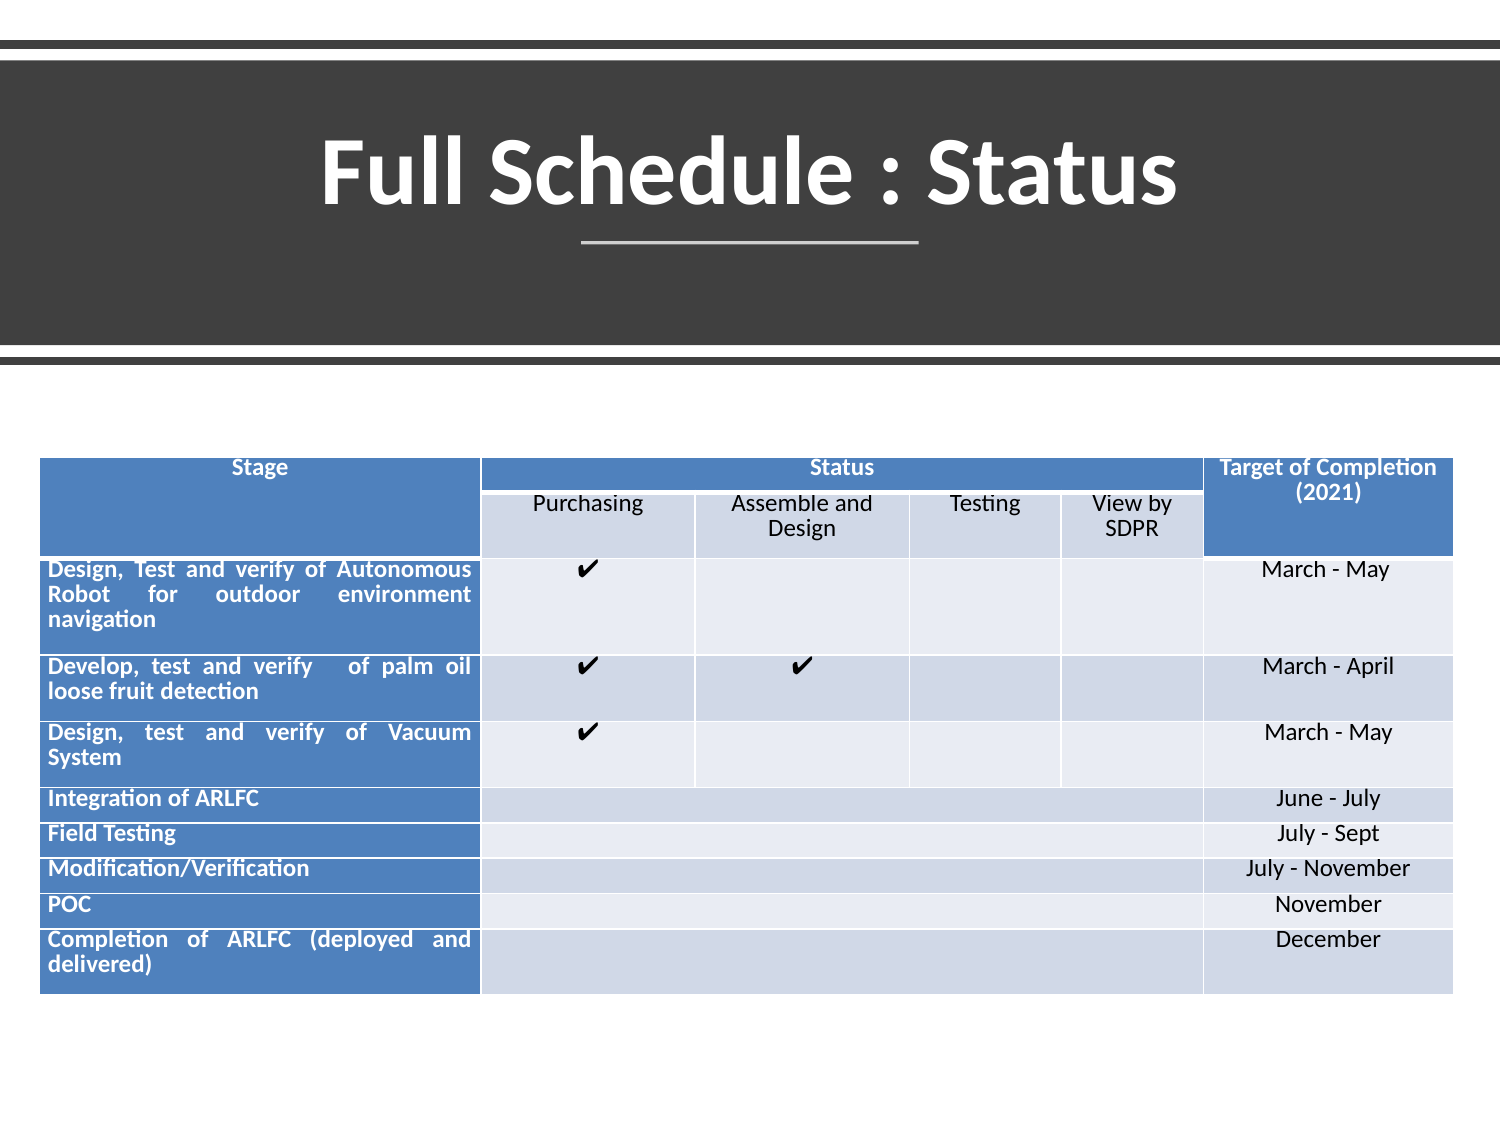

Full Schedule : Status
| Stage | Status |  |  |  | Target of Completion (2021) |
| --- | --- | --- | --- | --- | --- |
|  | Purchasing | Assemble and Design | Testing | View by SDPR |  |
| Design, Test and verify of Autonomous Robot for outdoor environment navigation | ✔ |  |  |  | March - May |
| Develop, test and verify of palm oil loose fruit detection | ✔ | ✔ |  |  | March - April |
| Design, test and verify of Vacuum System | ✔ |  |  |  | March - May |
| Integration of ARLFC |  |  |  |  | June - July |
| Field Testing |  |  |  |  | July - Sept |
| Modification/Verification |  |  |  |  | July - November |
| POC |  |  |  |  | November |
| Completion of ARLFC (deployed and delivered) |  |  |  |  | December |